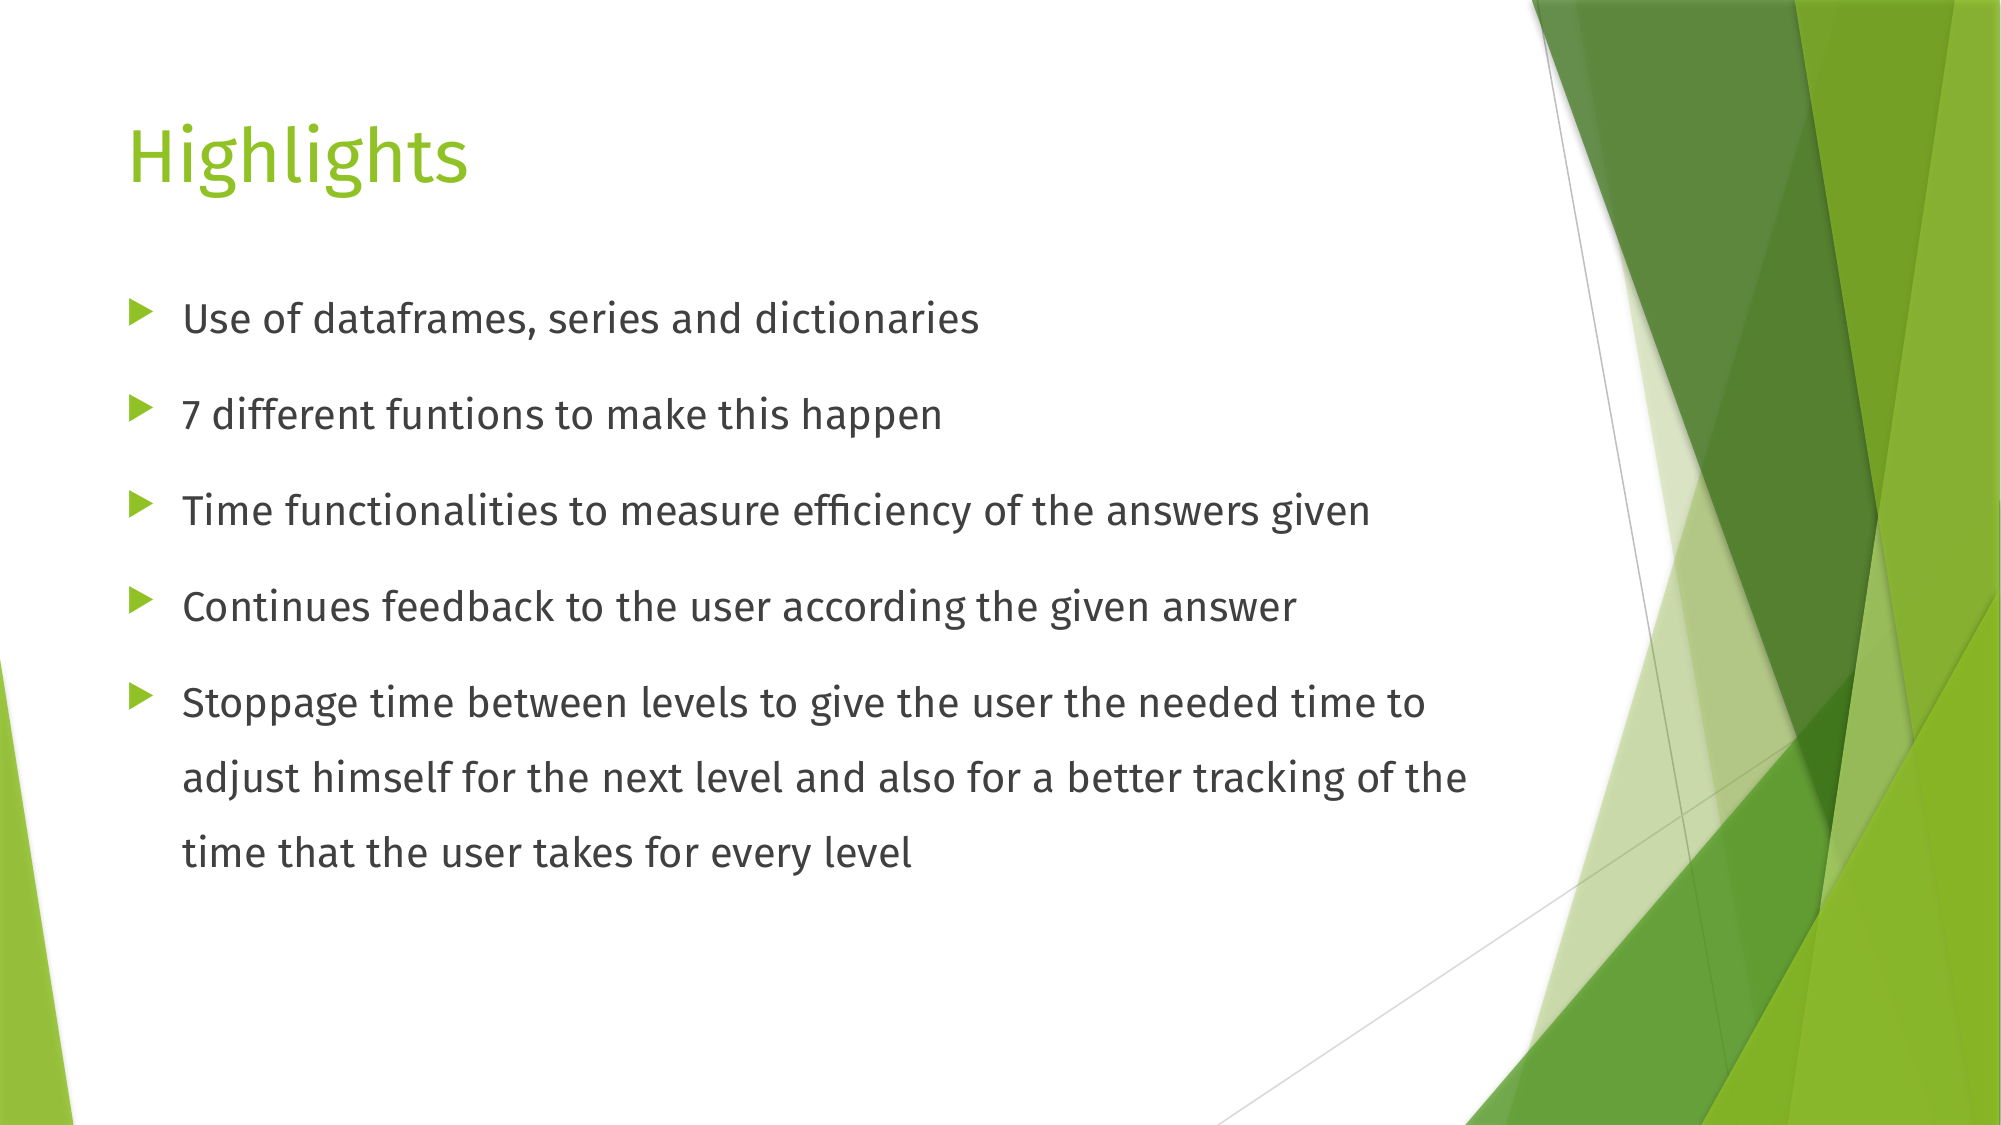

# Highlights
Use of dataframes, series and dictionaries
7 different funtions to make this happen
Time functionalities to measure efficiency of the answers given
Continues feedback to the user according the given answer
Stoppage time between levels to give the user the needed time to adjust himself for the next level and also for a better tracking of the time that the user takes for every level